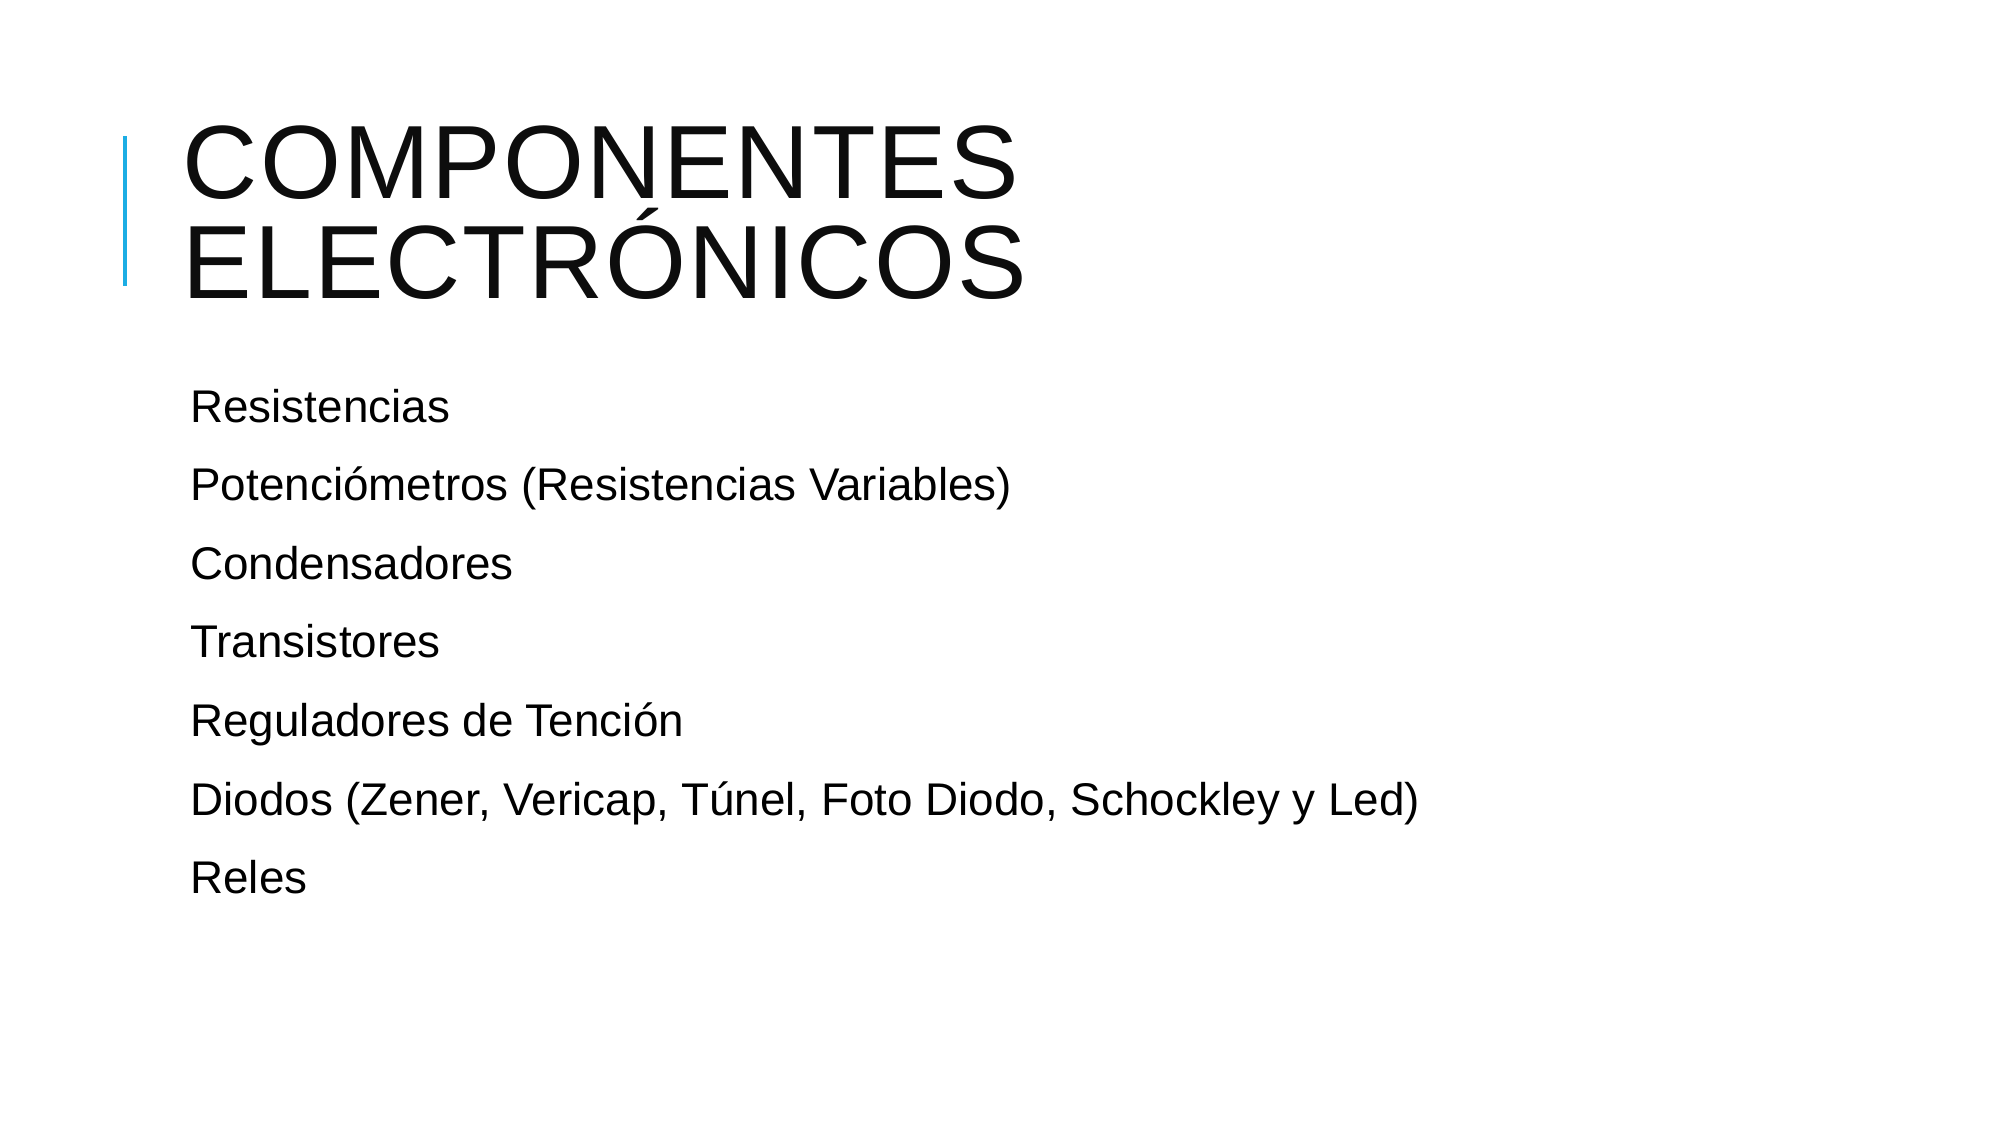

# Componentes electrónicos
Resistencias
Potenciómetros (Resistencias Variables)
Condensadores
Transistores
Reguladores de Tención
Diodos (Zener, Vericap, Túnel, Foto Diodo, Schockley y Led)
Reles